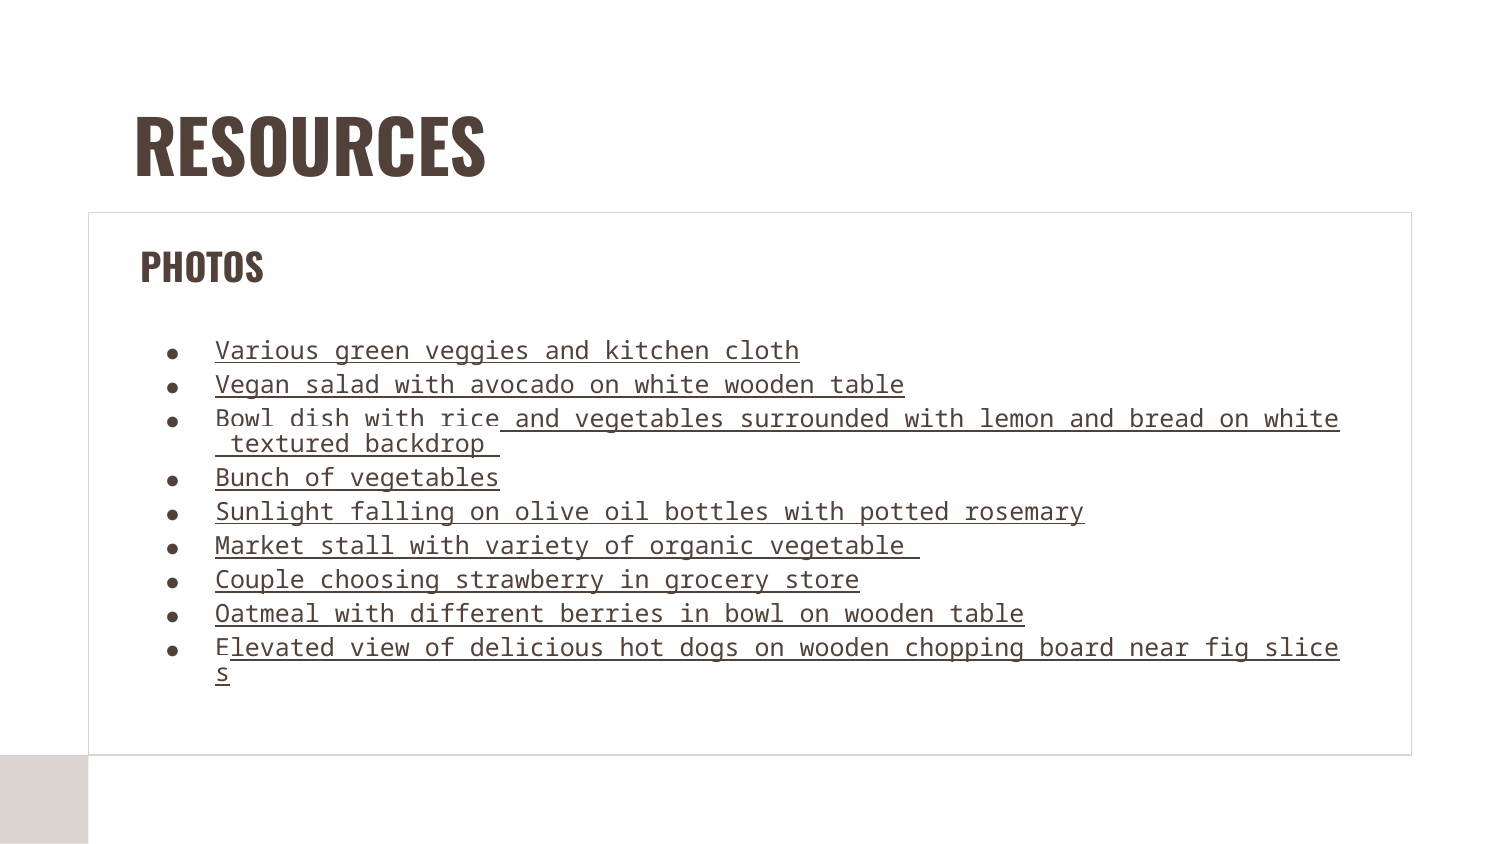

# RESOURCES
PHOTOS

Various green veggies and kitchen cloth
Vegan salad with avocado on white wooden table
Bowl dish with rice and vegetables surrounded with lemon and bread on white textured backdrop
Bunch of vegetables
Sunlight falling on olive oil bottles with potted rosemary
Market stall with variety of organic vegetable
Couple choosing strawberry in grocery store
Oatmeal with different berries in bowl on wooden table
Elevated view of delicious hot dogs on wooden chopping board near fig slices